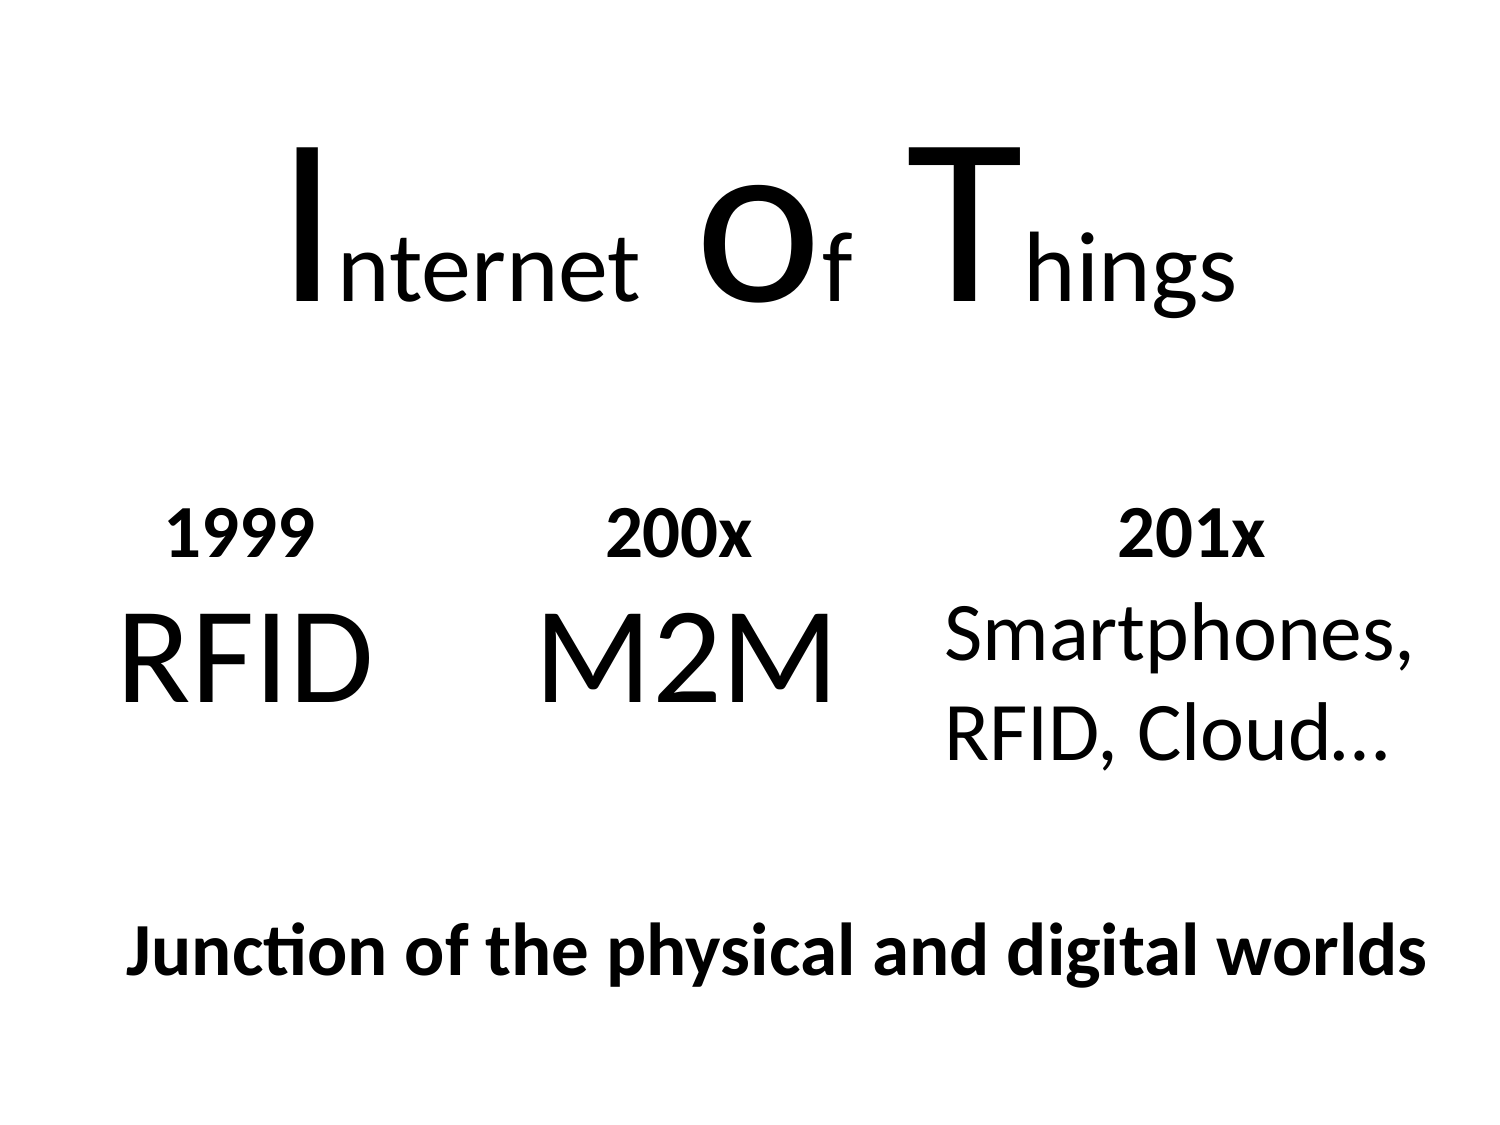

Internet of Things
1999
200x
201x
RFID
M2M
Smartphones,
RFID, Cloud…
Junction of the physical and digital worlds